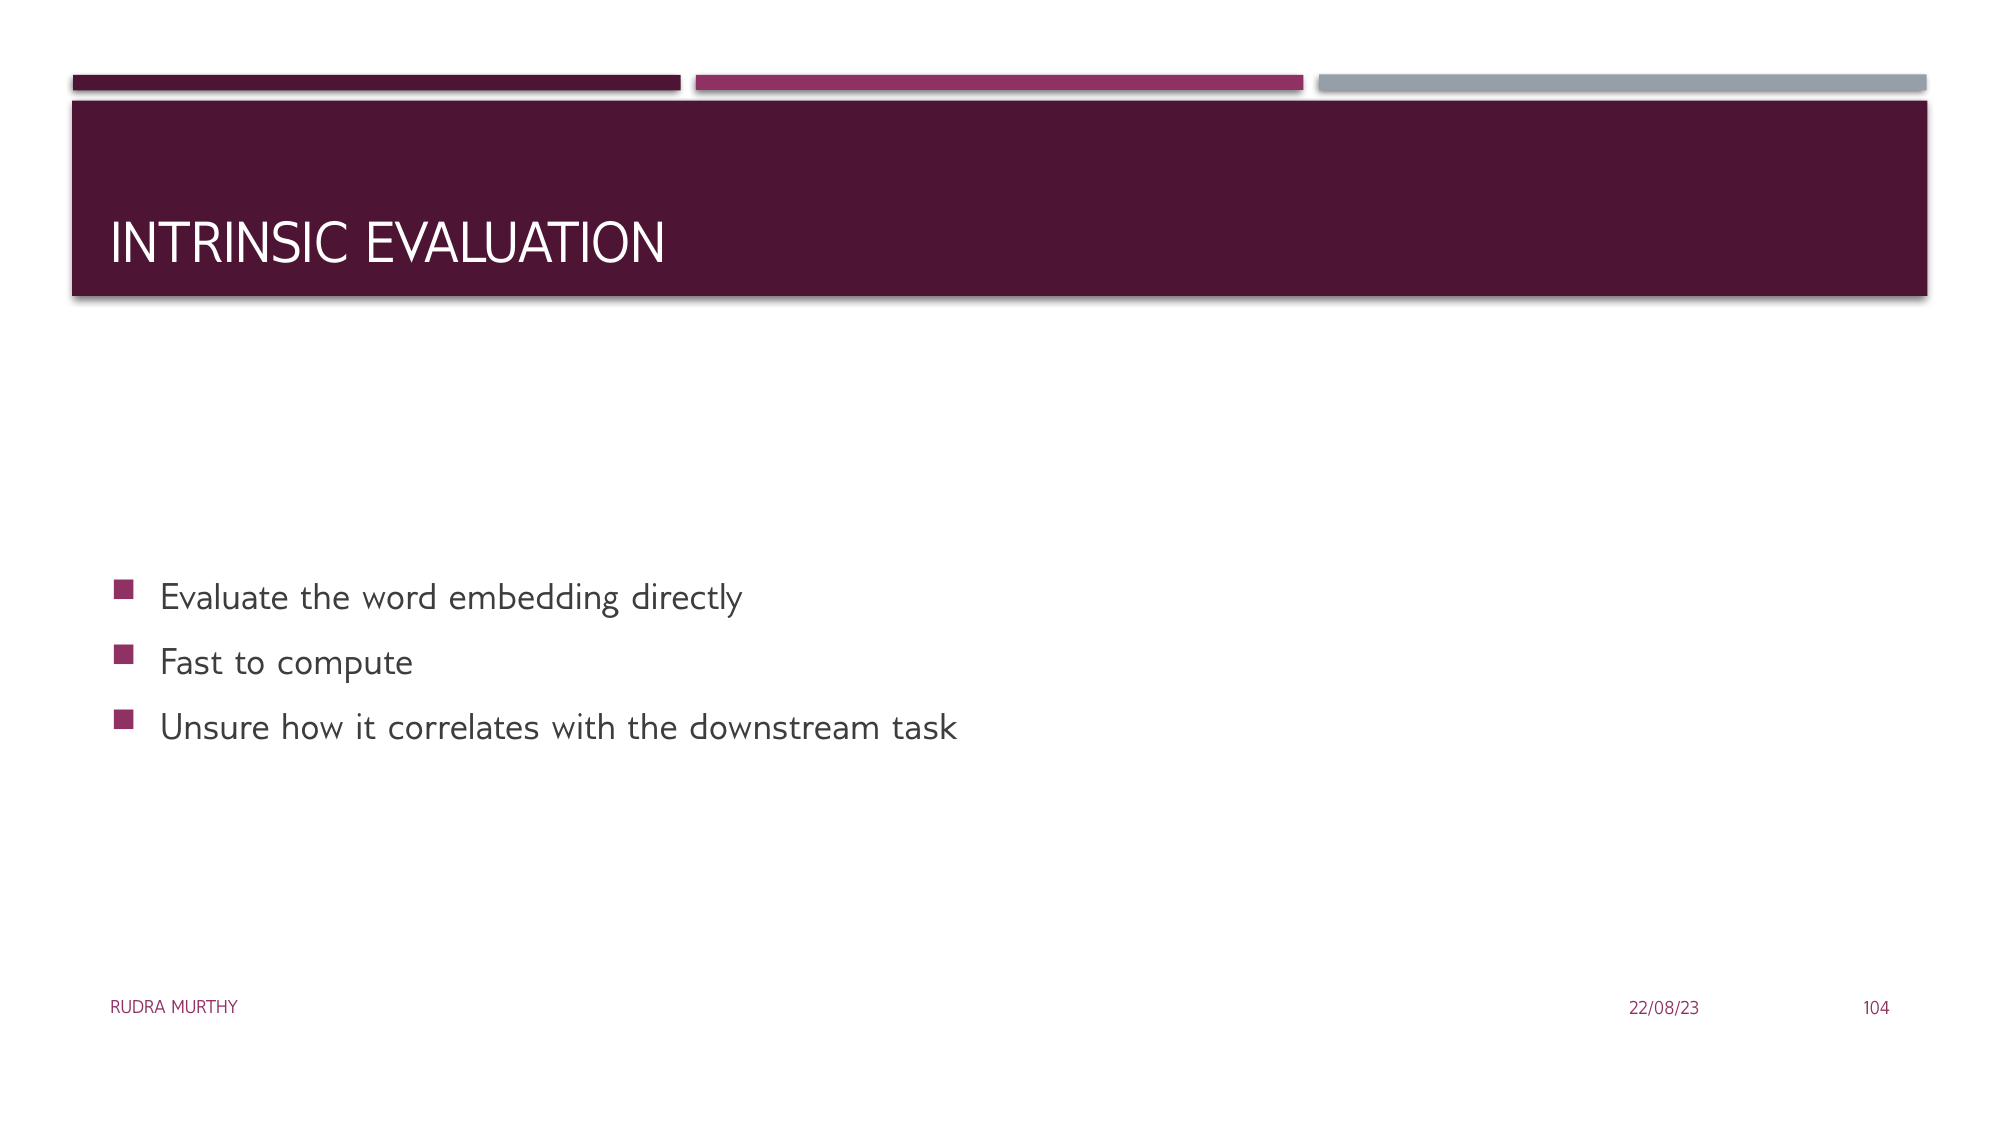

# Intrinsic Evaluation
Evaluate the word embedding directly
Fast to compute
Unsure how it correlates with the downstream task
Rudra Murthy
22/08/23
104